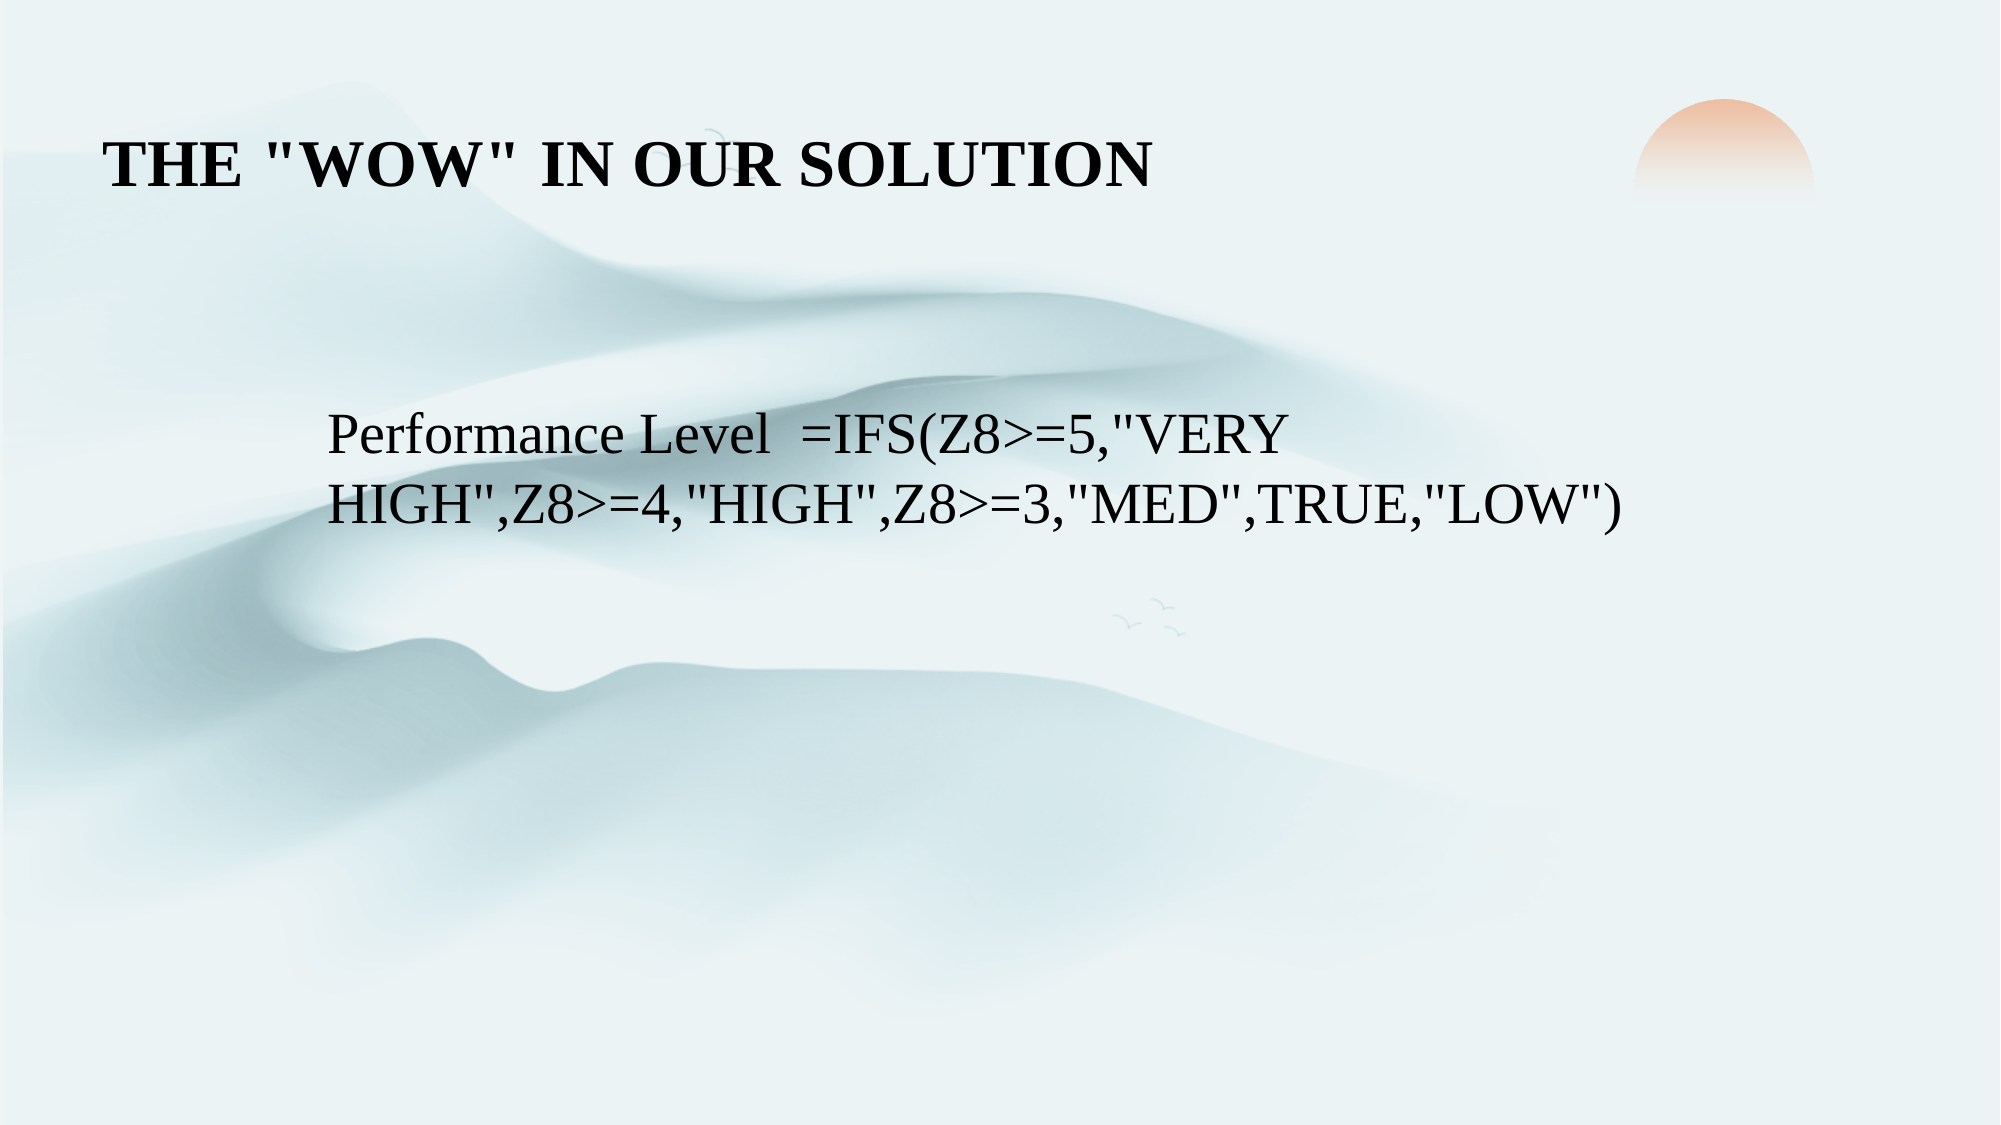

THE "WOW" IN OUR SOLUTION
Performance Level  =IFS(Z8>=5,"VERY HIGH",Z8>=4,"HIGH",Z8>=3,"MED",TRUE,"LOW")